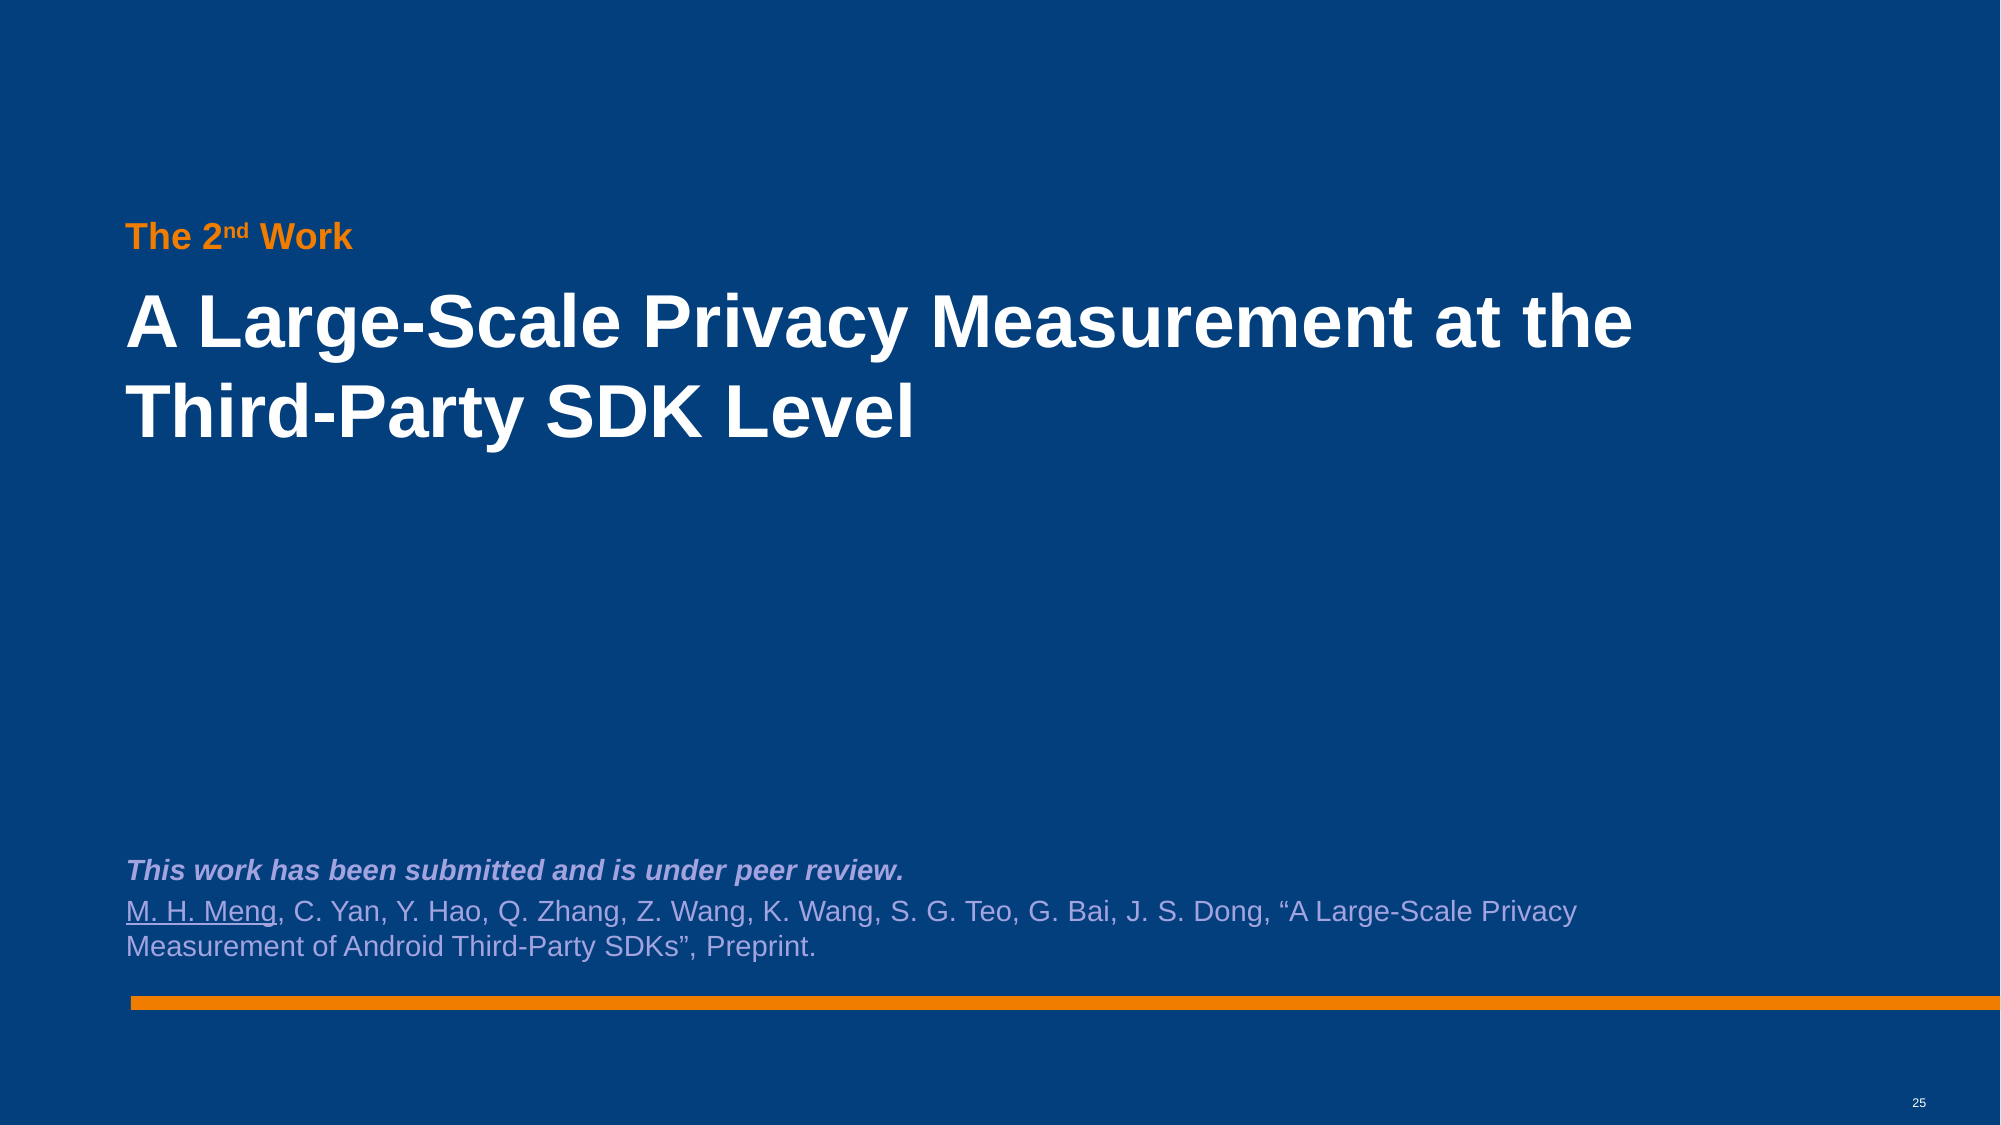

The 2nd Work
# A Large-Scale Privacy Measurement at the Third-Party SDK Level
This work has been submitted and is under peer review.
M. H. Meng, C. Yan, Y. Hao, Q. Zhang, Z. Wang, K. Wang, S. G. Teo, G. Bai, J. S. Dong, “A Large-Scale Privacy Measurement of Android Third-Party SDKs”, Preprint.

25